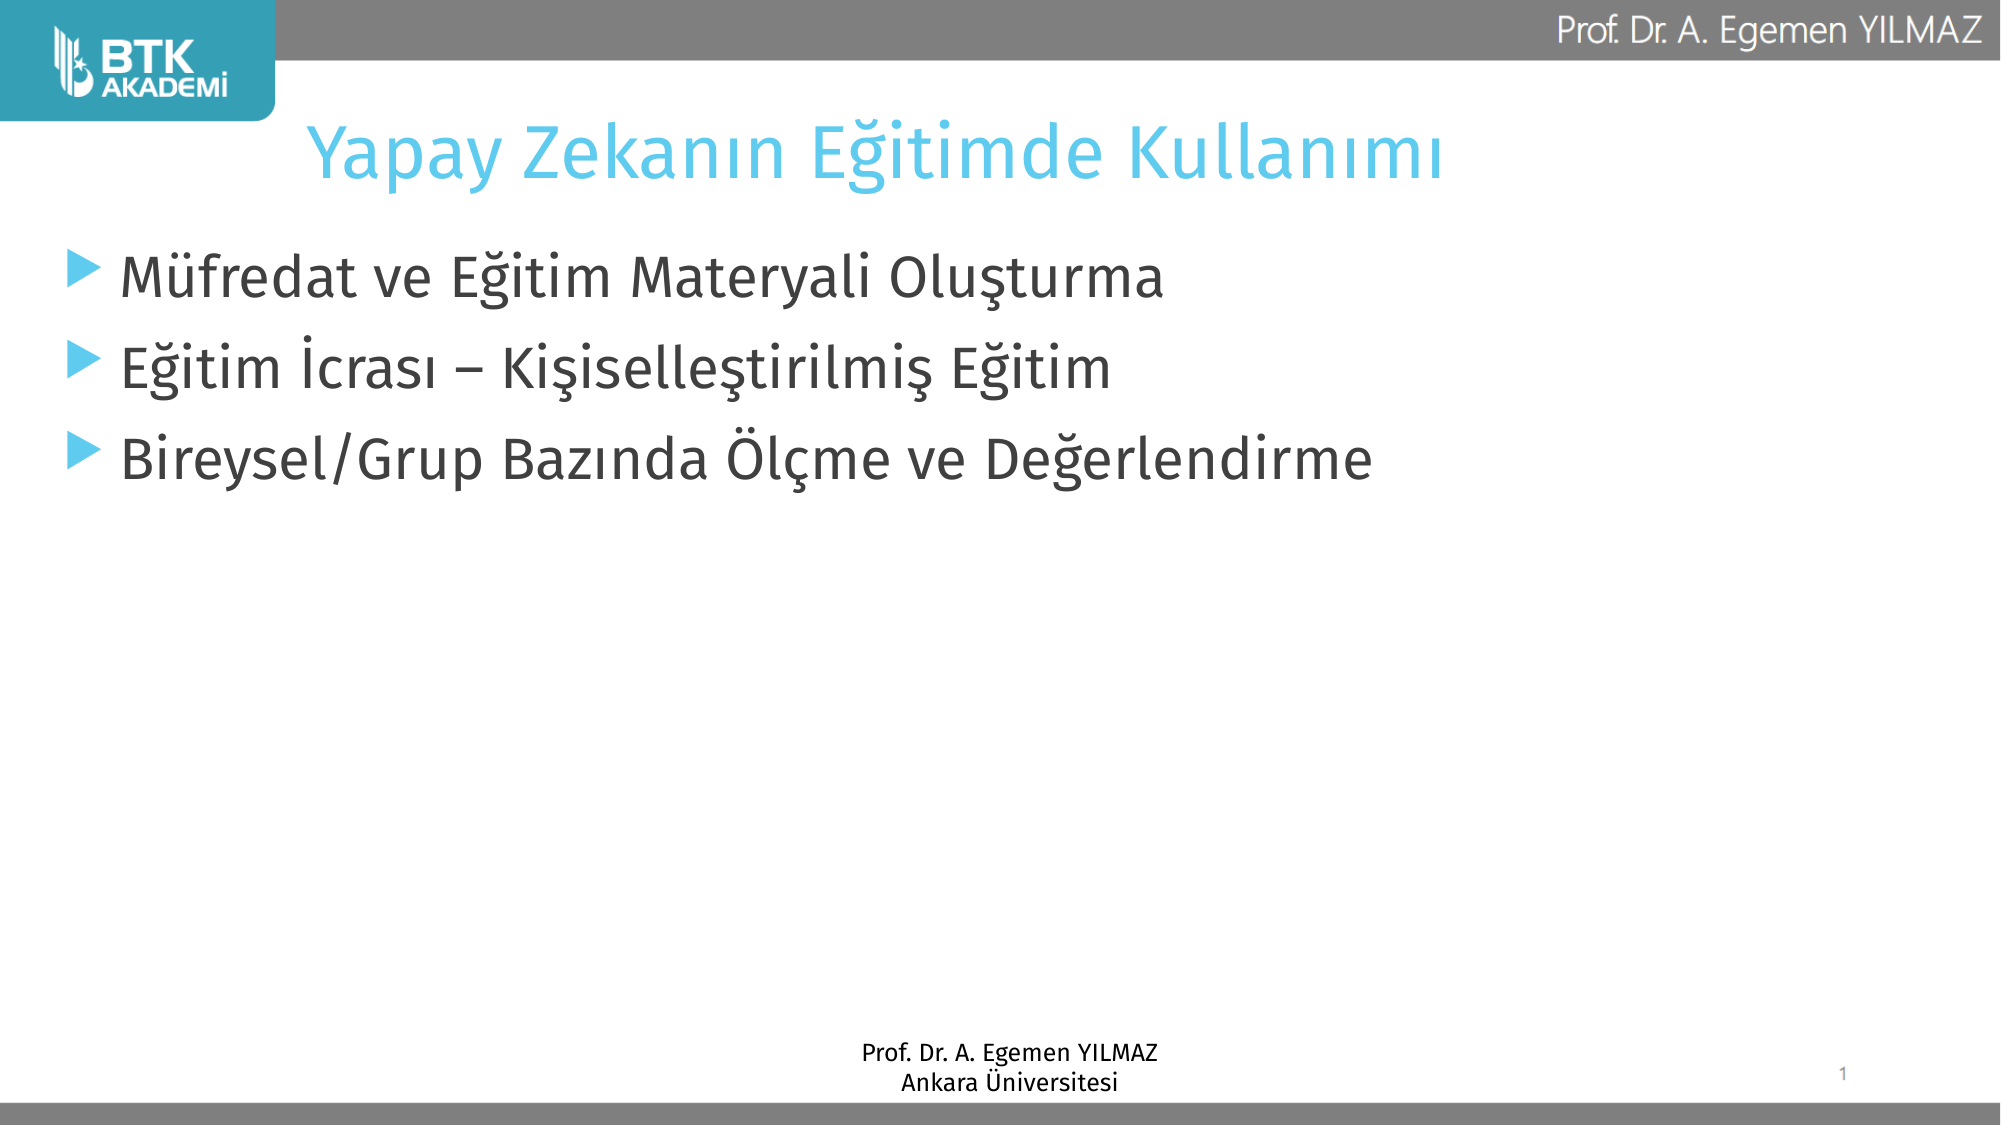

# Yapay Zekanın Eğitimde Kullanımı
Müfredat ve Eğitim Materyali Oluşturma
Eğitim İcrası – Kişiselleştirilmiş Eğitim
Bireysel/Grup Bazında Ölçme ve Değerlendirme

Prof. Dr. A. Egemen YILMAZ
Ankara Üniversitesi